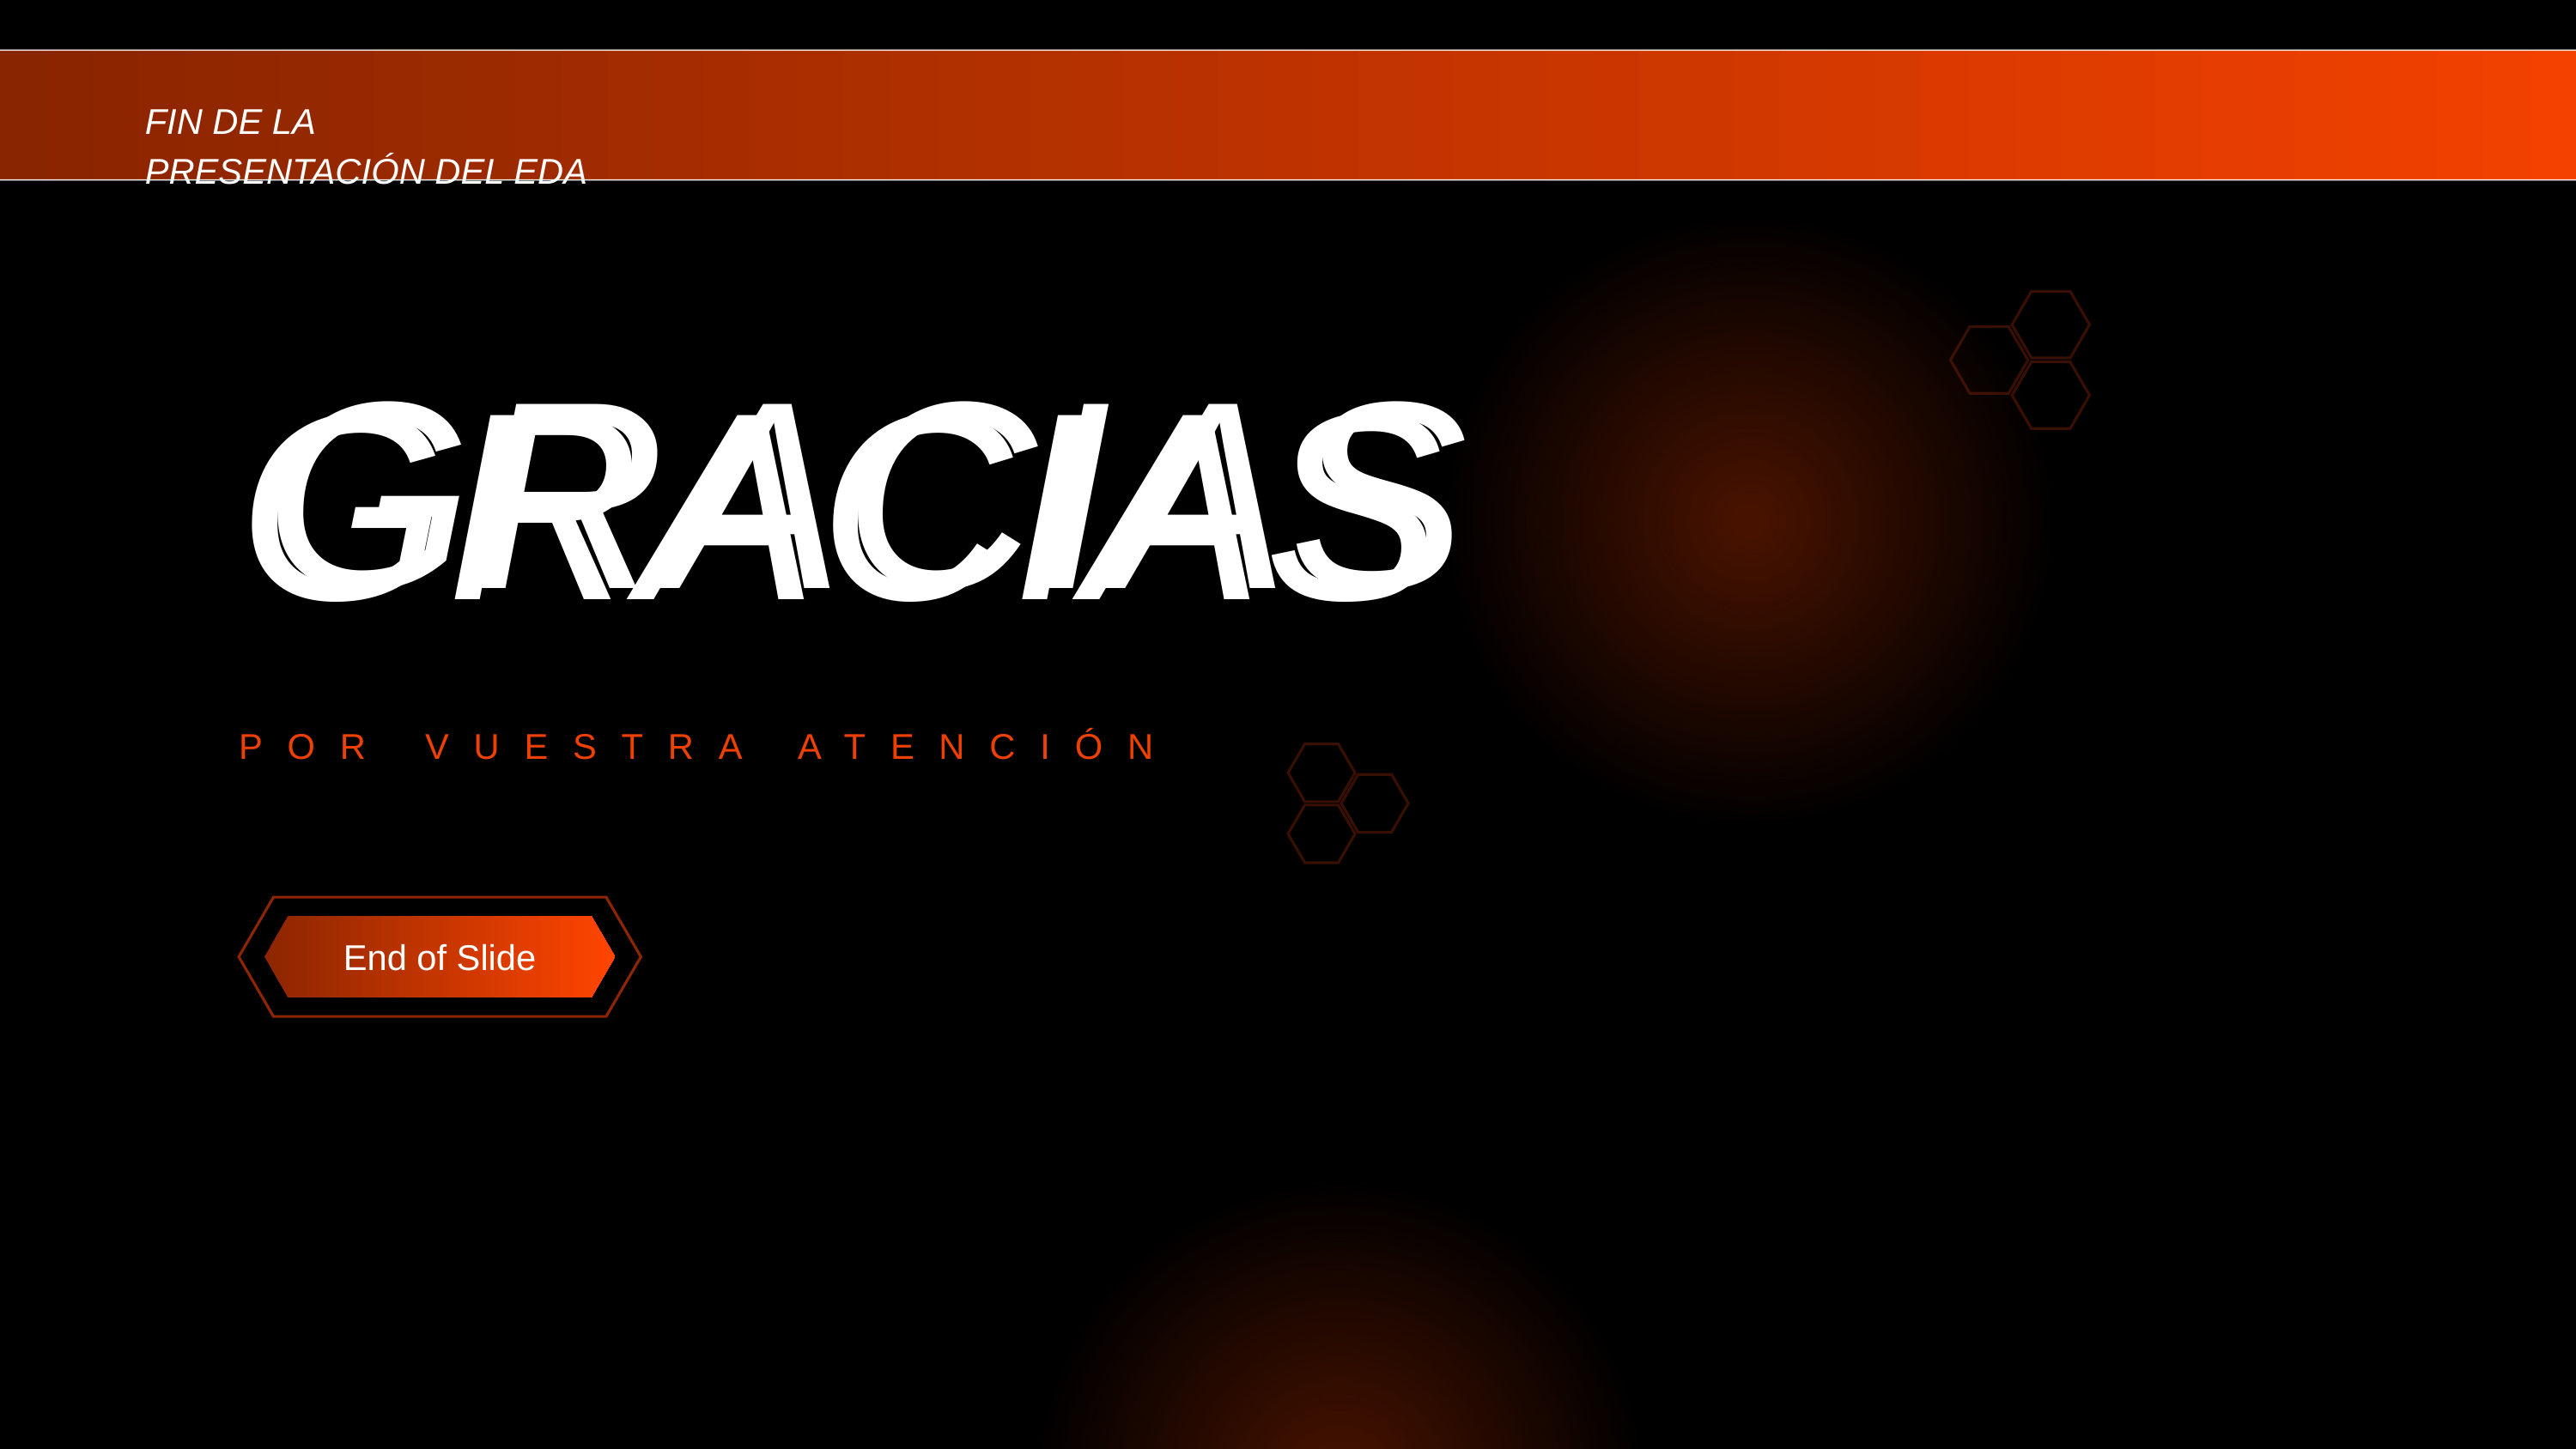

FIN DE LA PRESENTACIÓN DEL EDA

GRACIAS
GRACIAS

POR VUESTRA ATENCIÓN

End of Slide